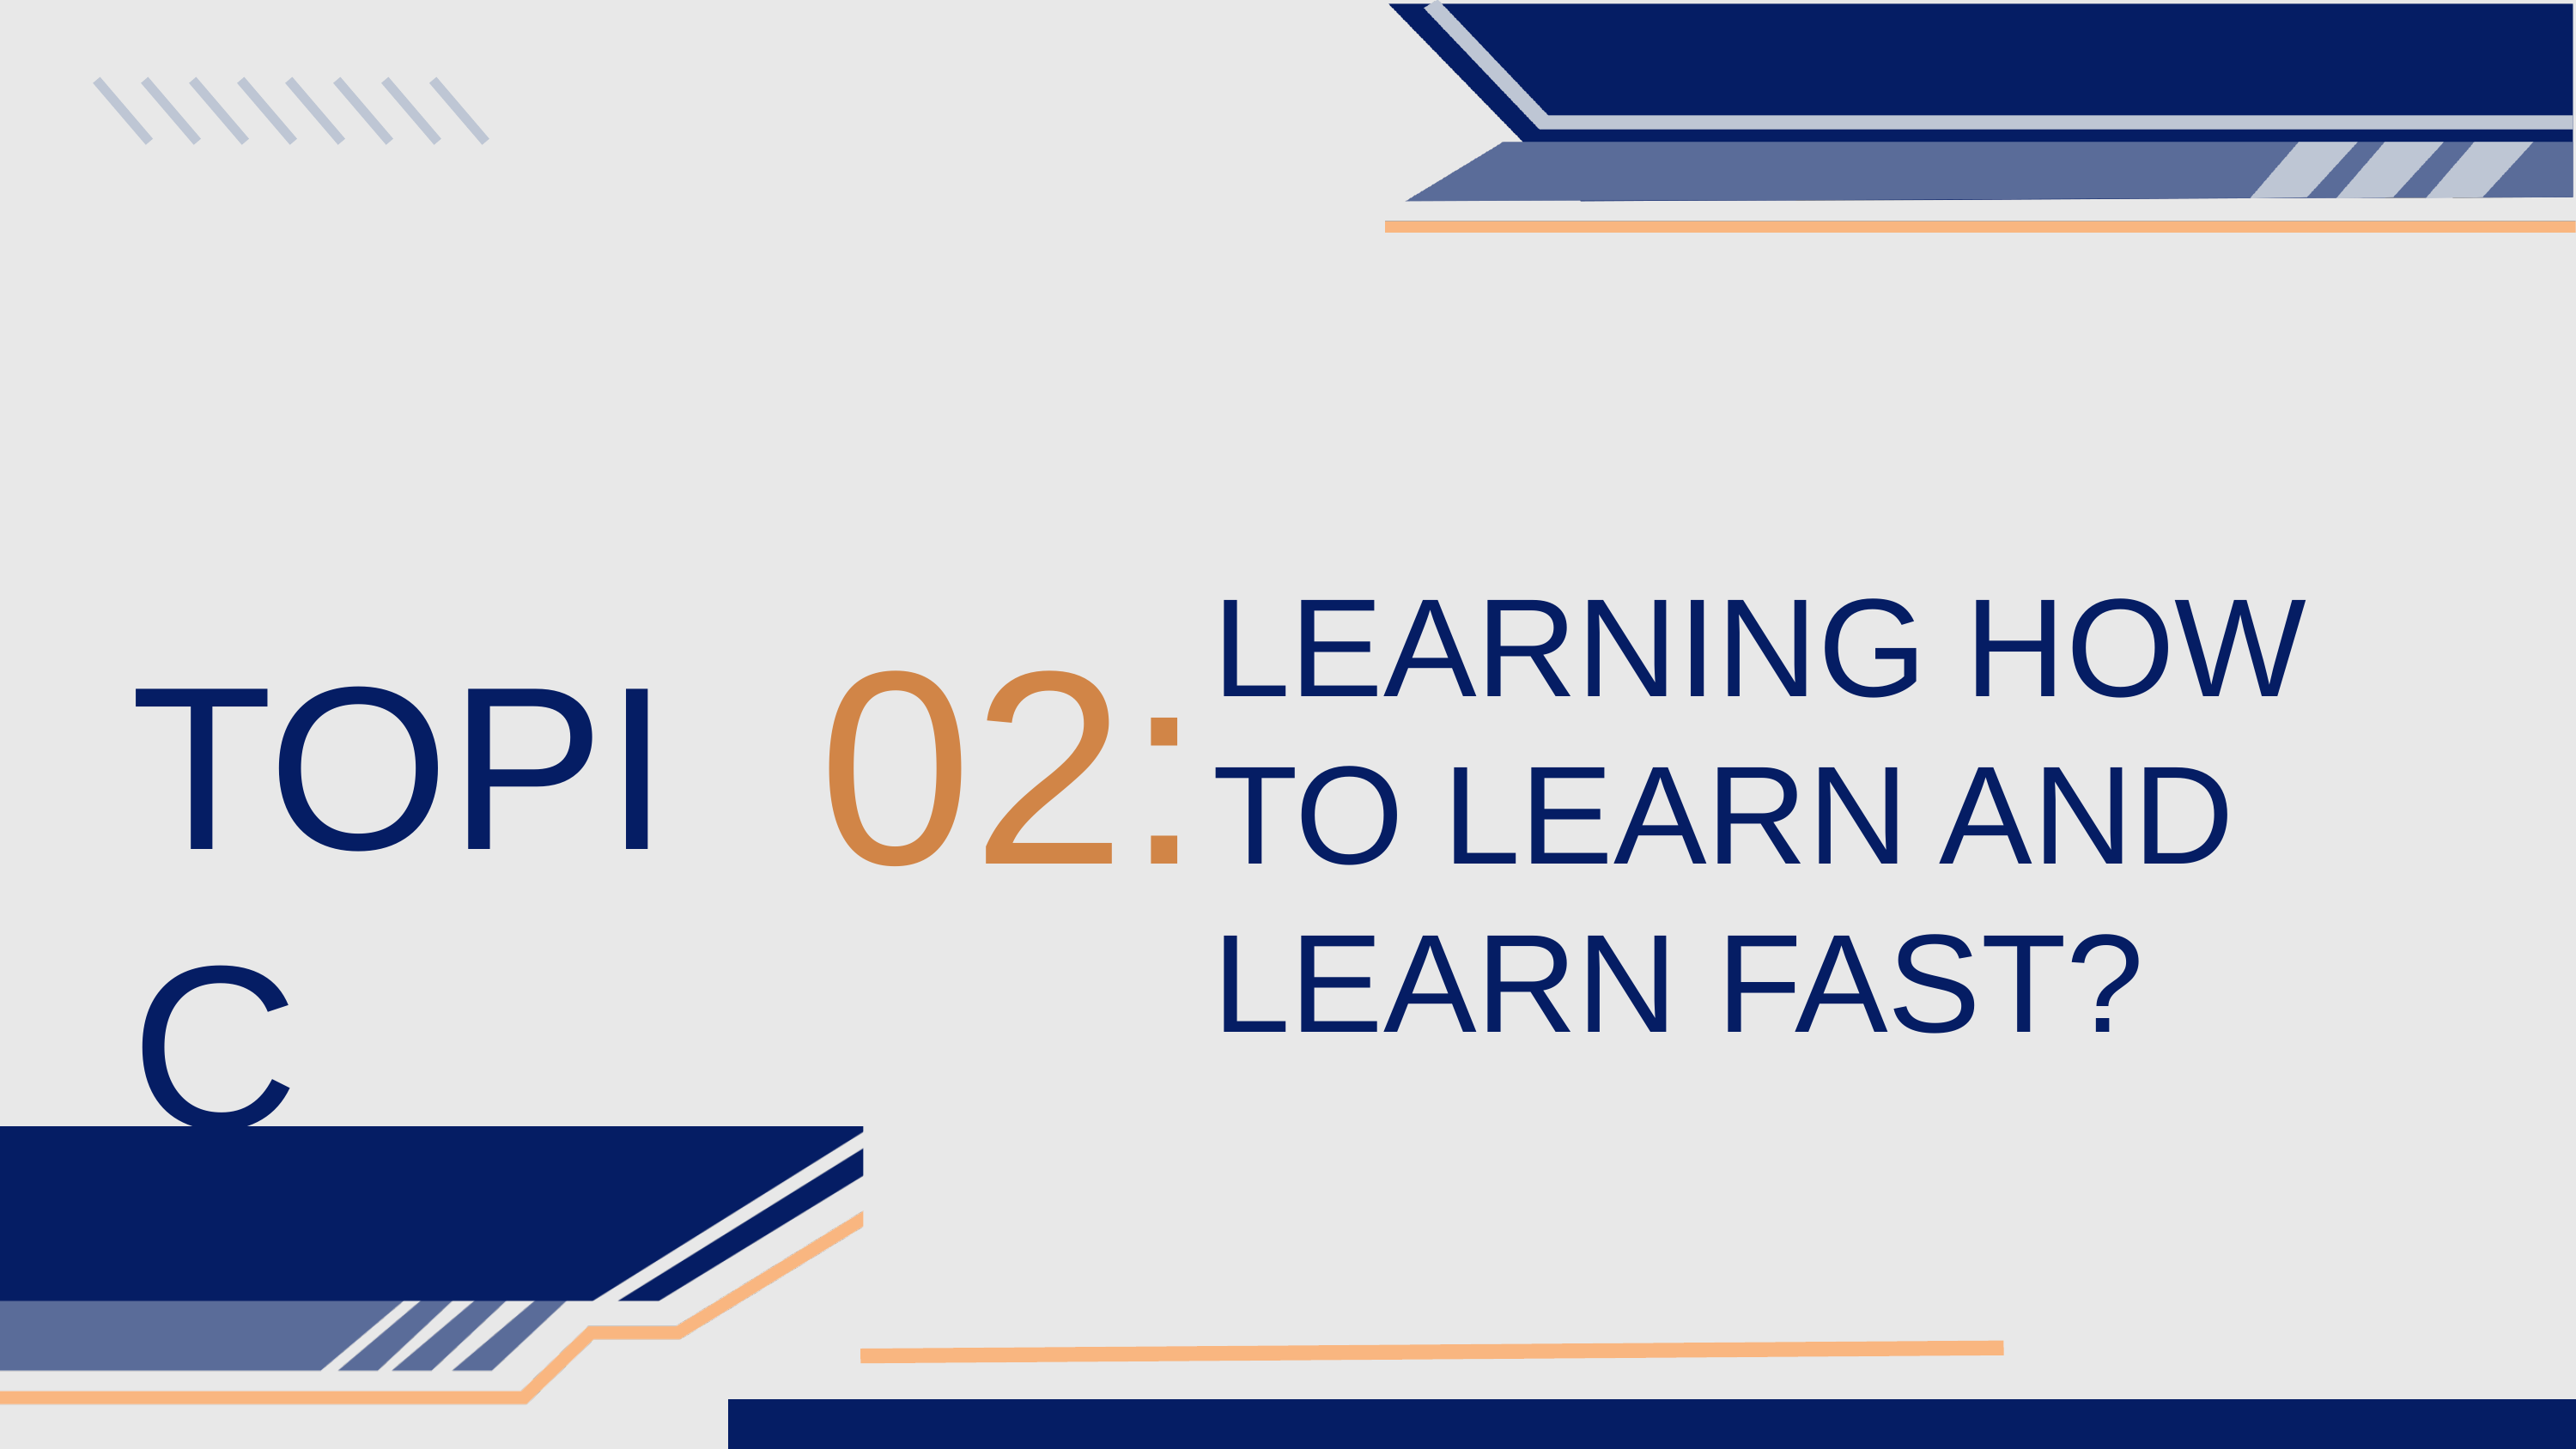

LEARNING HOW TO LEARN AND LEARN FAST?
02:
TOPIC